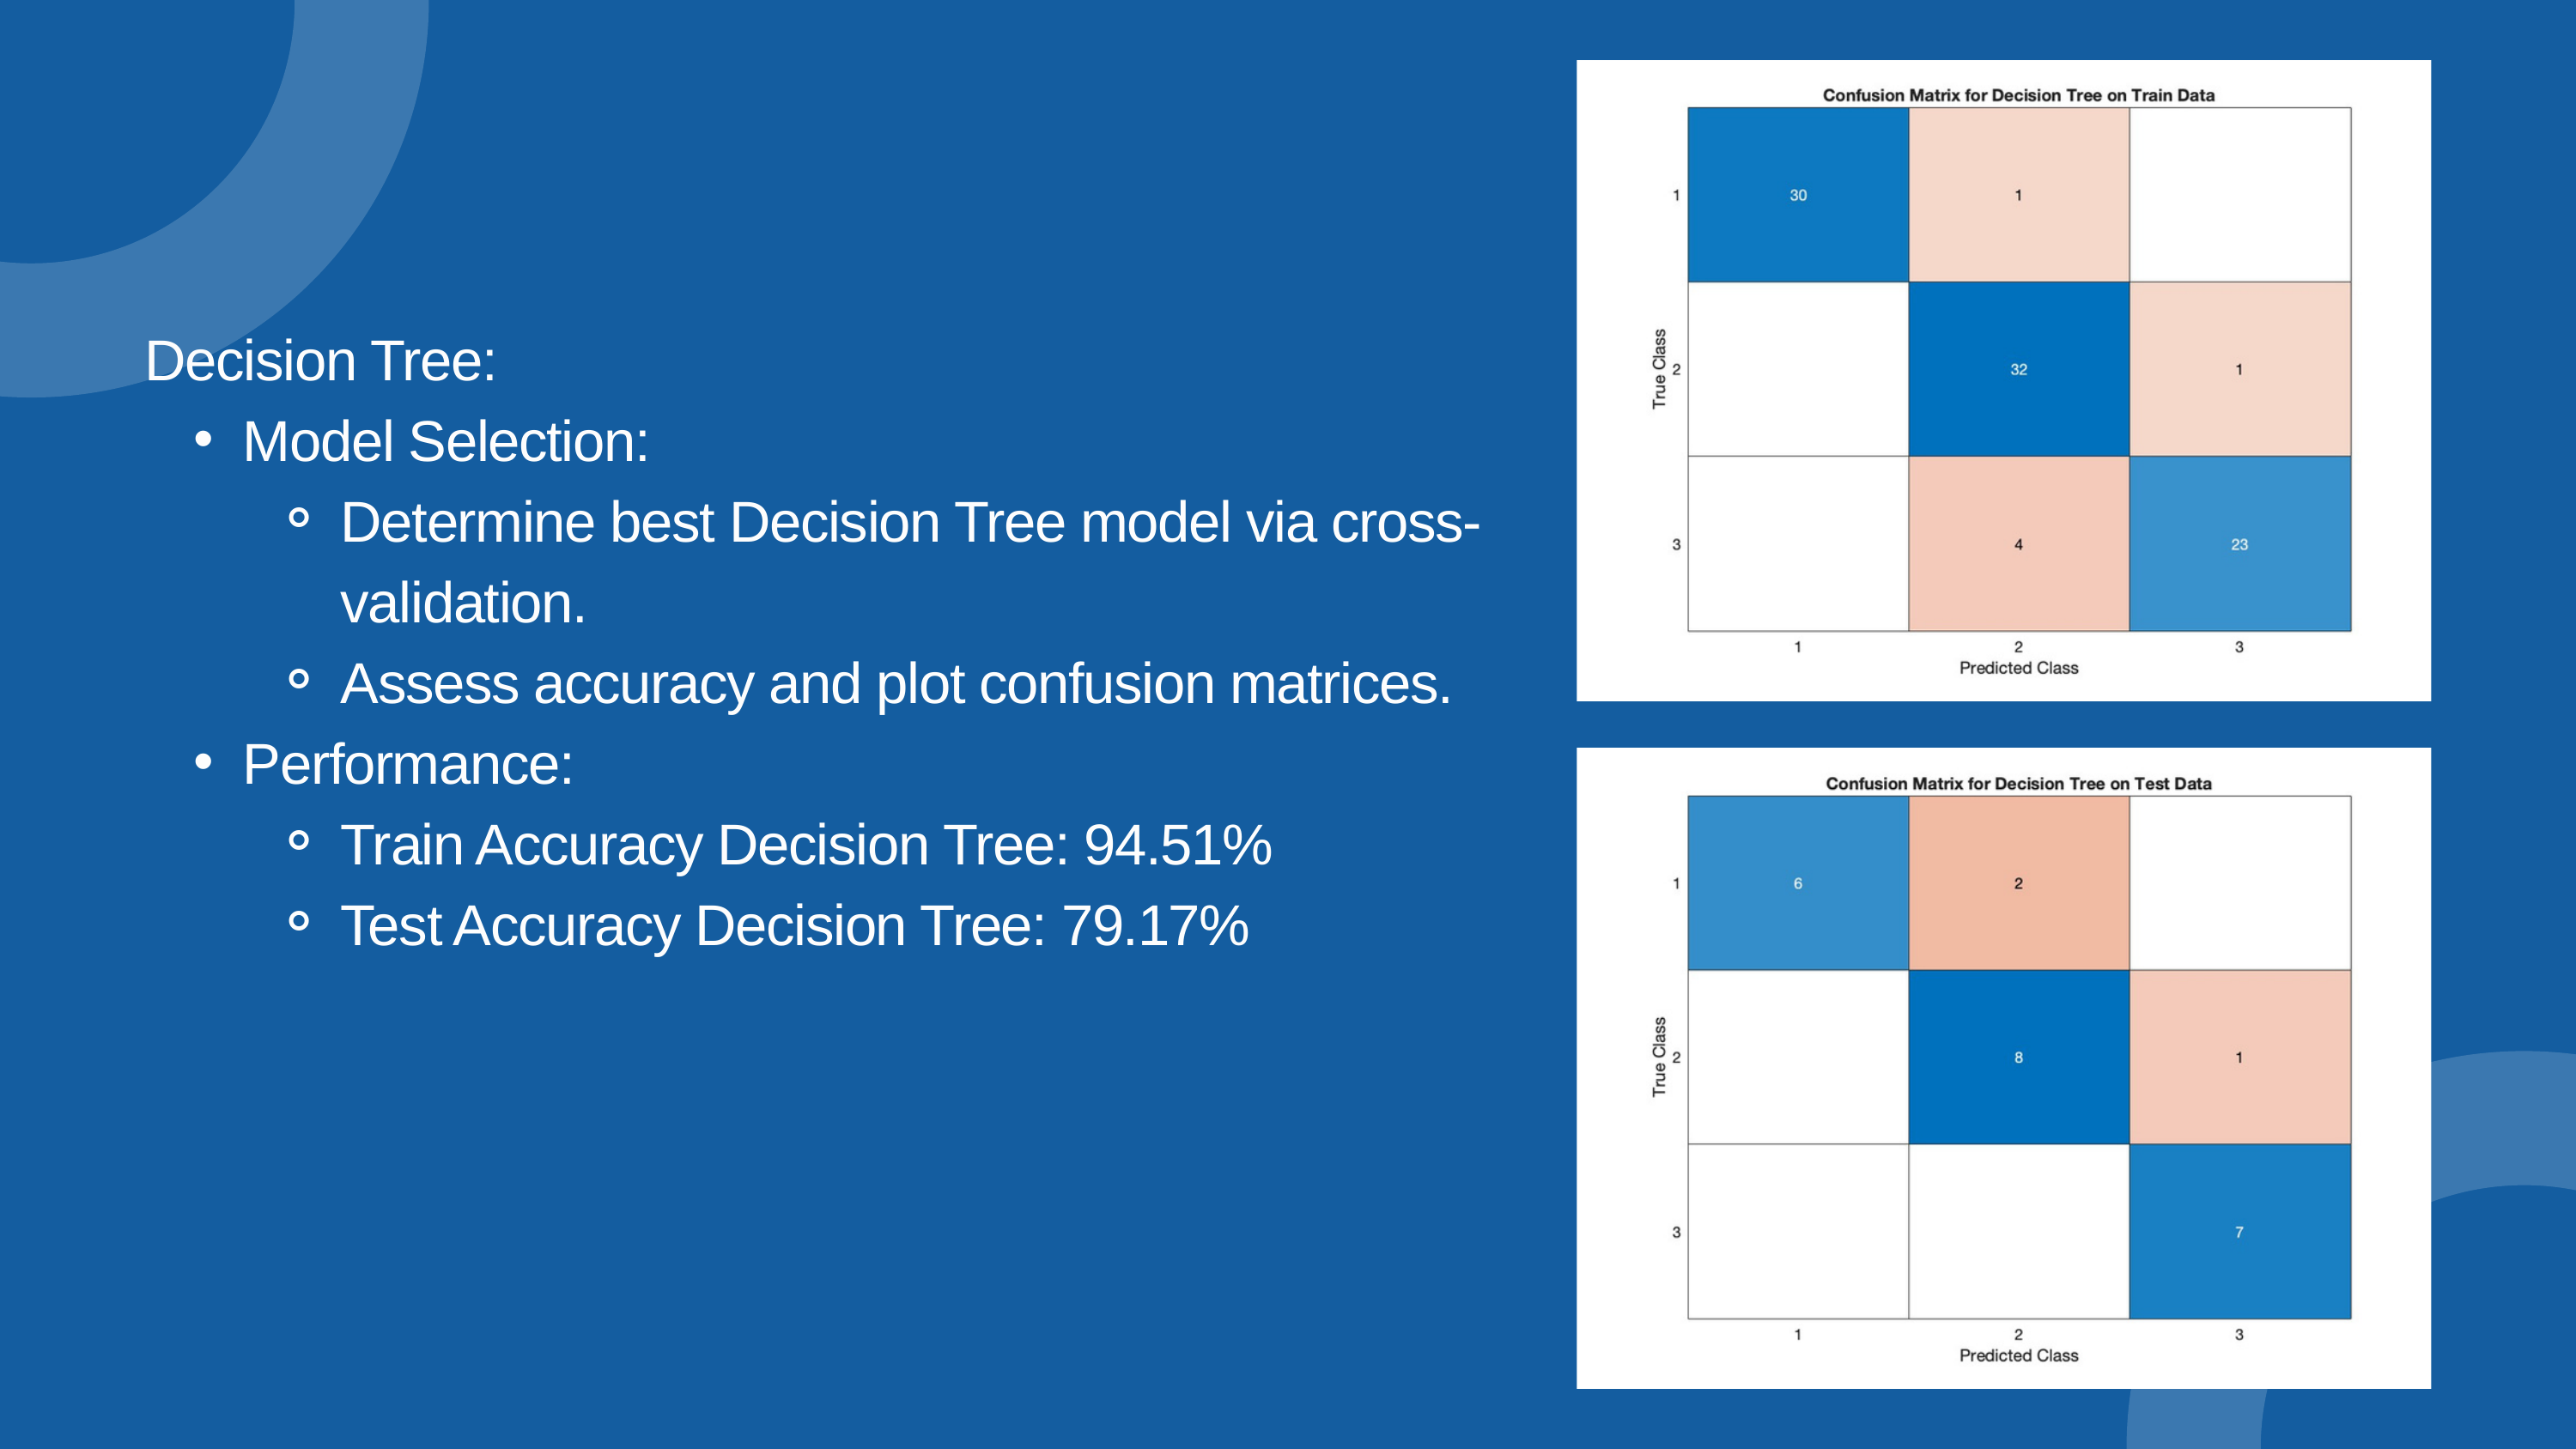

Decision Tree:
Model Selection:
Determine best Decision Tree model via cross-validation.
Assess accuracy and plot confusion matrices.
Performance:
Train Accuracy Decision Tree: 94.51%
Test Accuracy Decision Tree: 79.17%